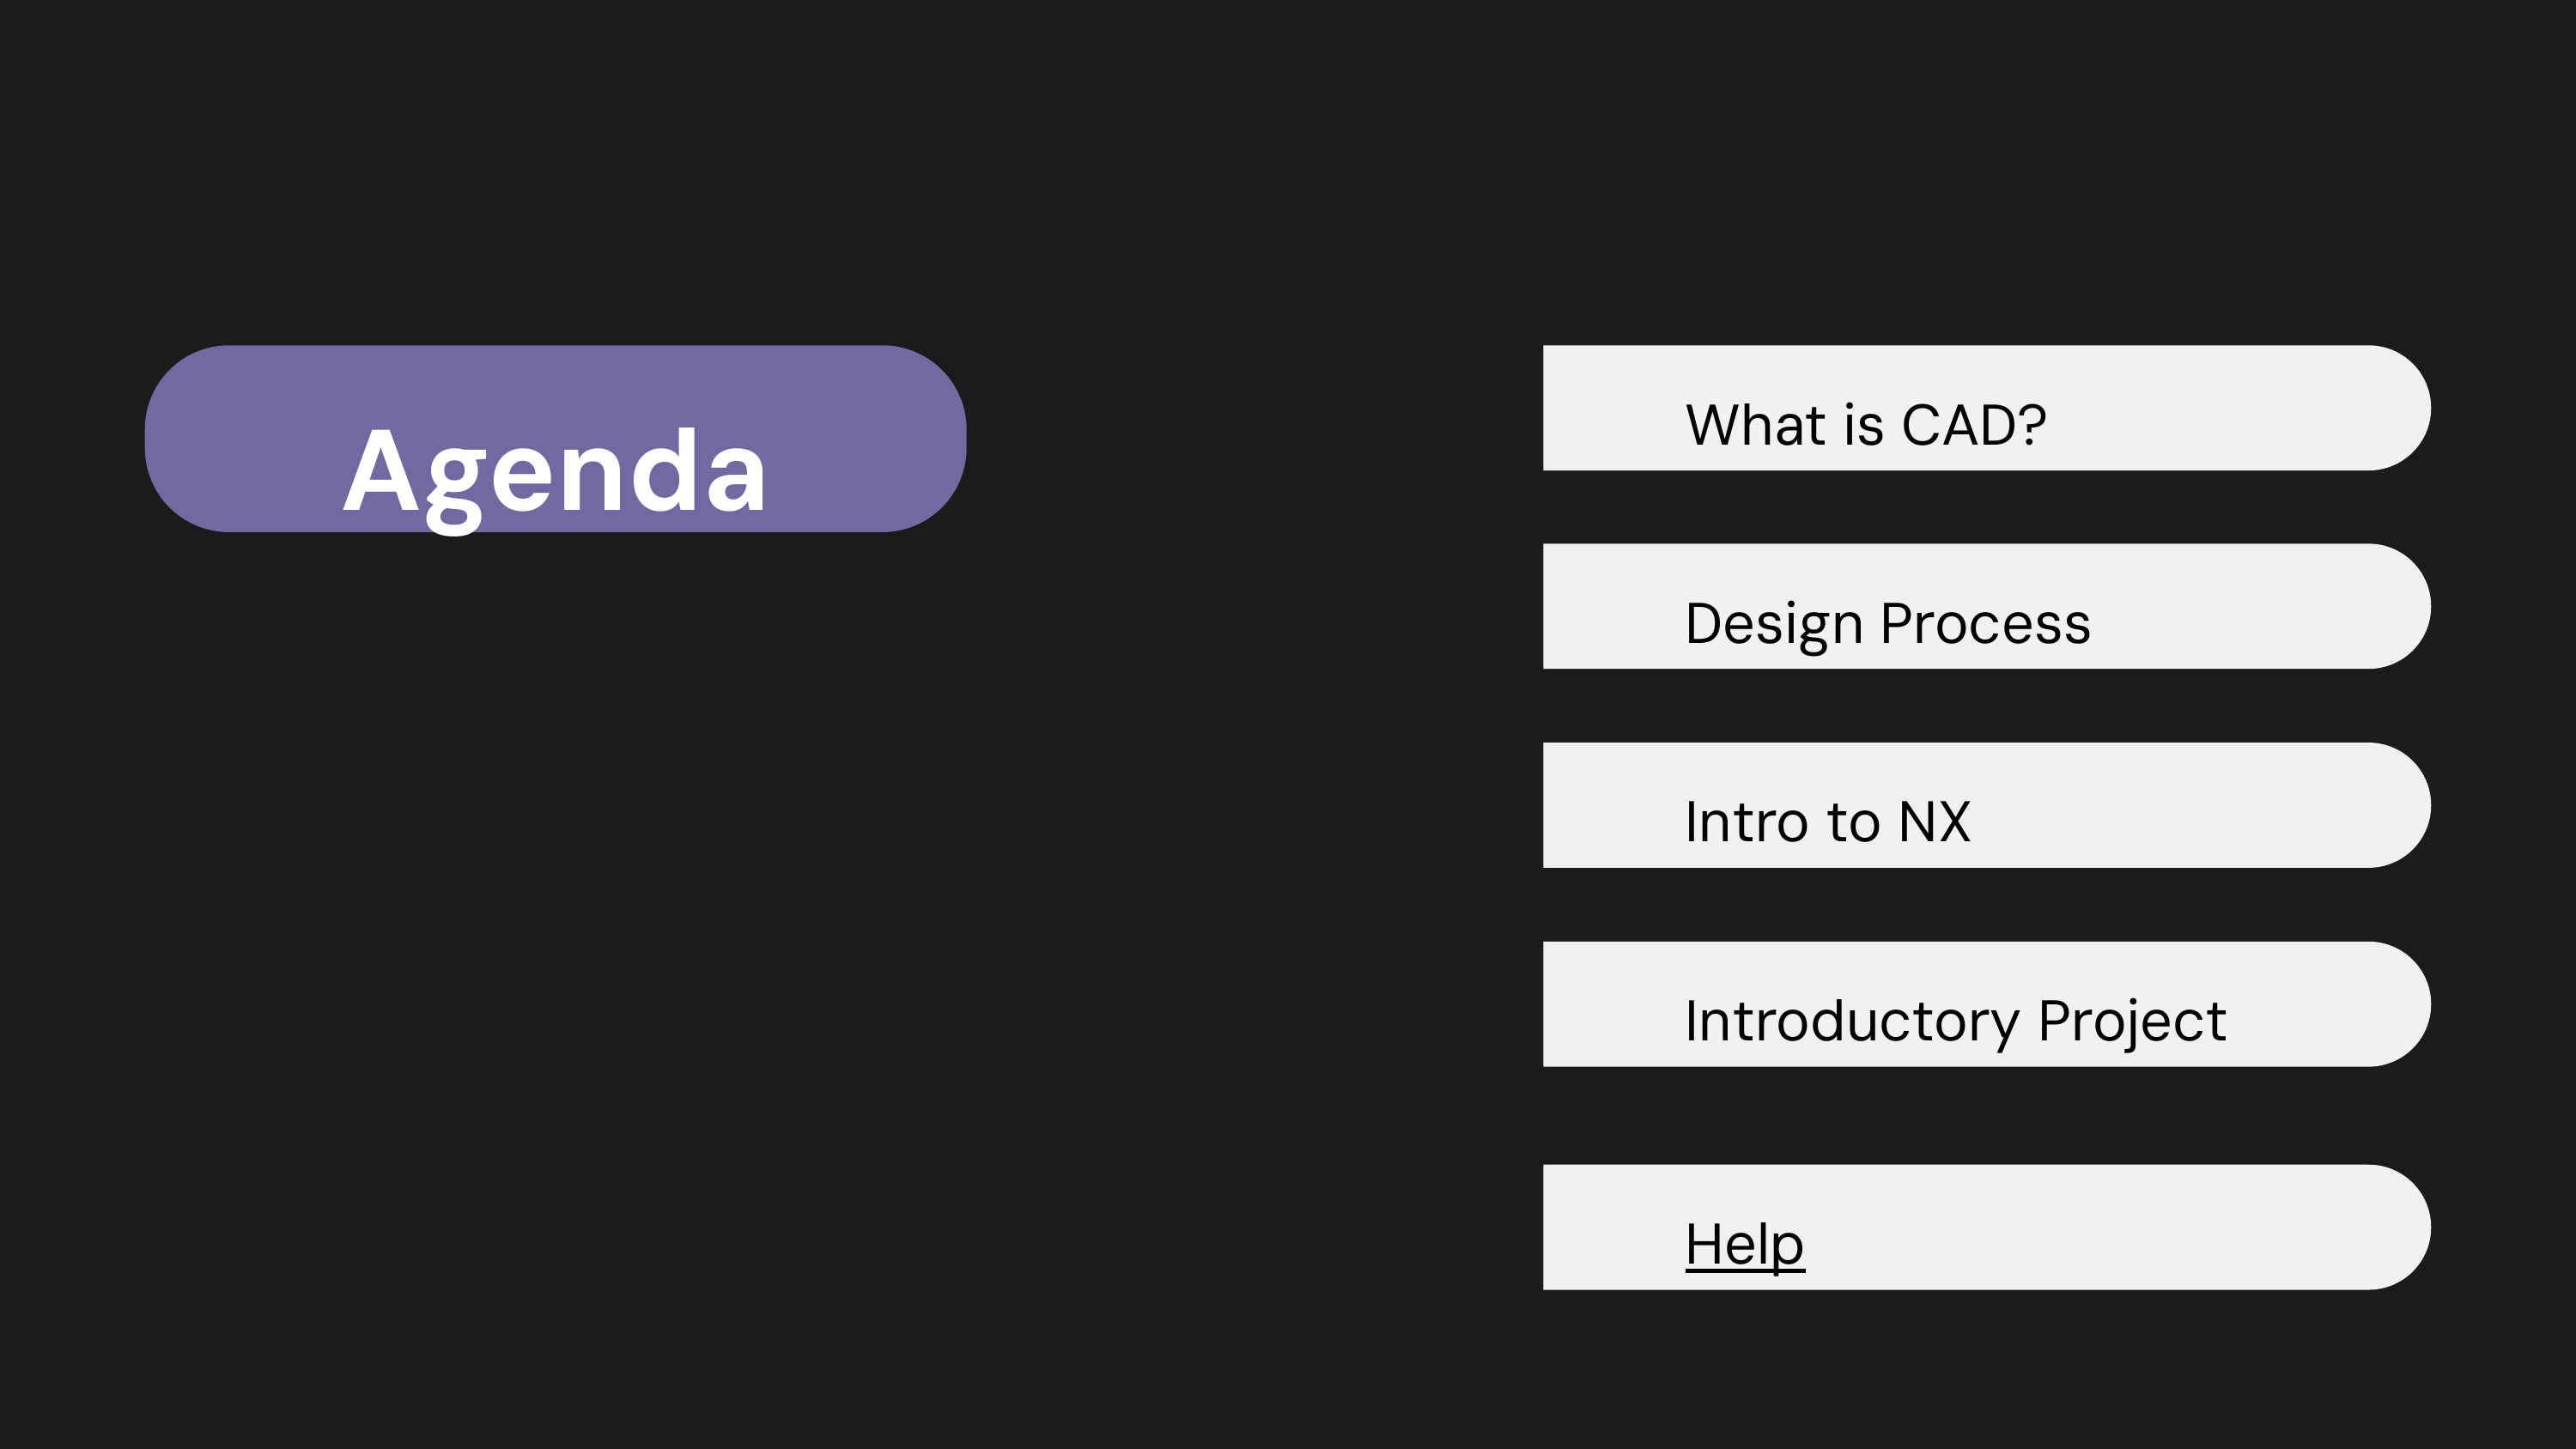

Agenda

What is CAD?

Design Process

Intro to NX

Introductory Project

Help